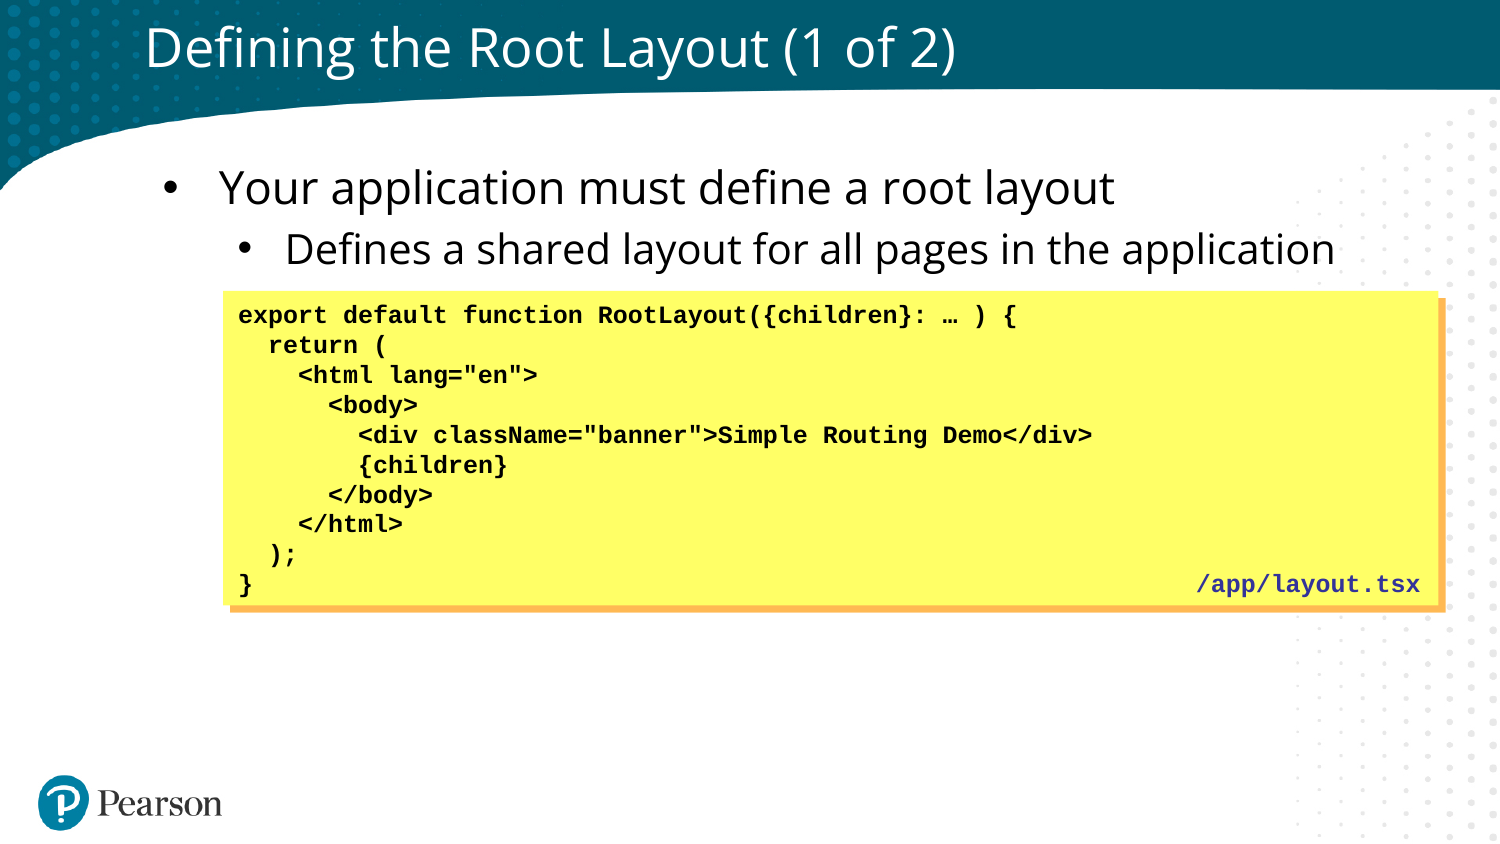

# Defining the Root Layout (1 of 2)
Your application must define a root layout
Defines a shared layout for all pages in the application

export default function RootLayout({children}: … ) {
  return (
    <html lang="en">
      <body>
        <div className="banner">Simple Routing Demo</div>
        {children}
      </body>
    </html>
  );
}
/app/layout.tsx